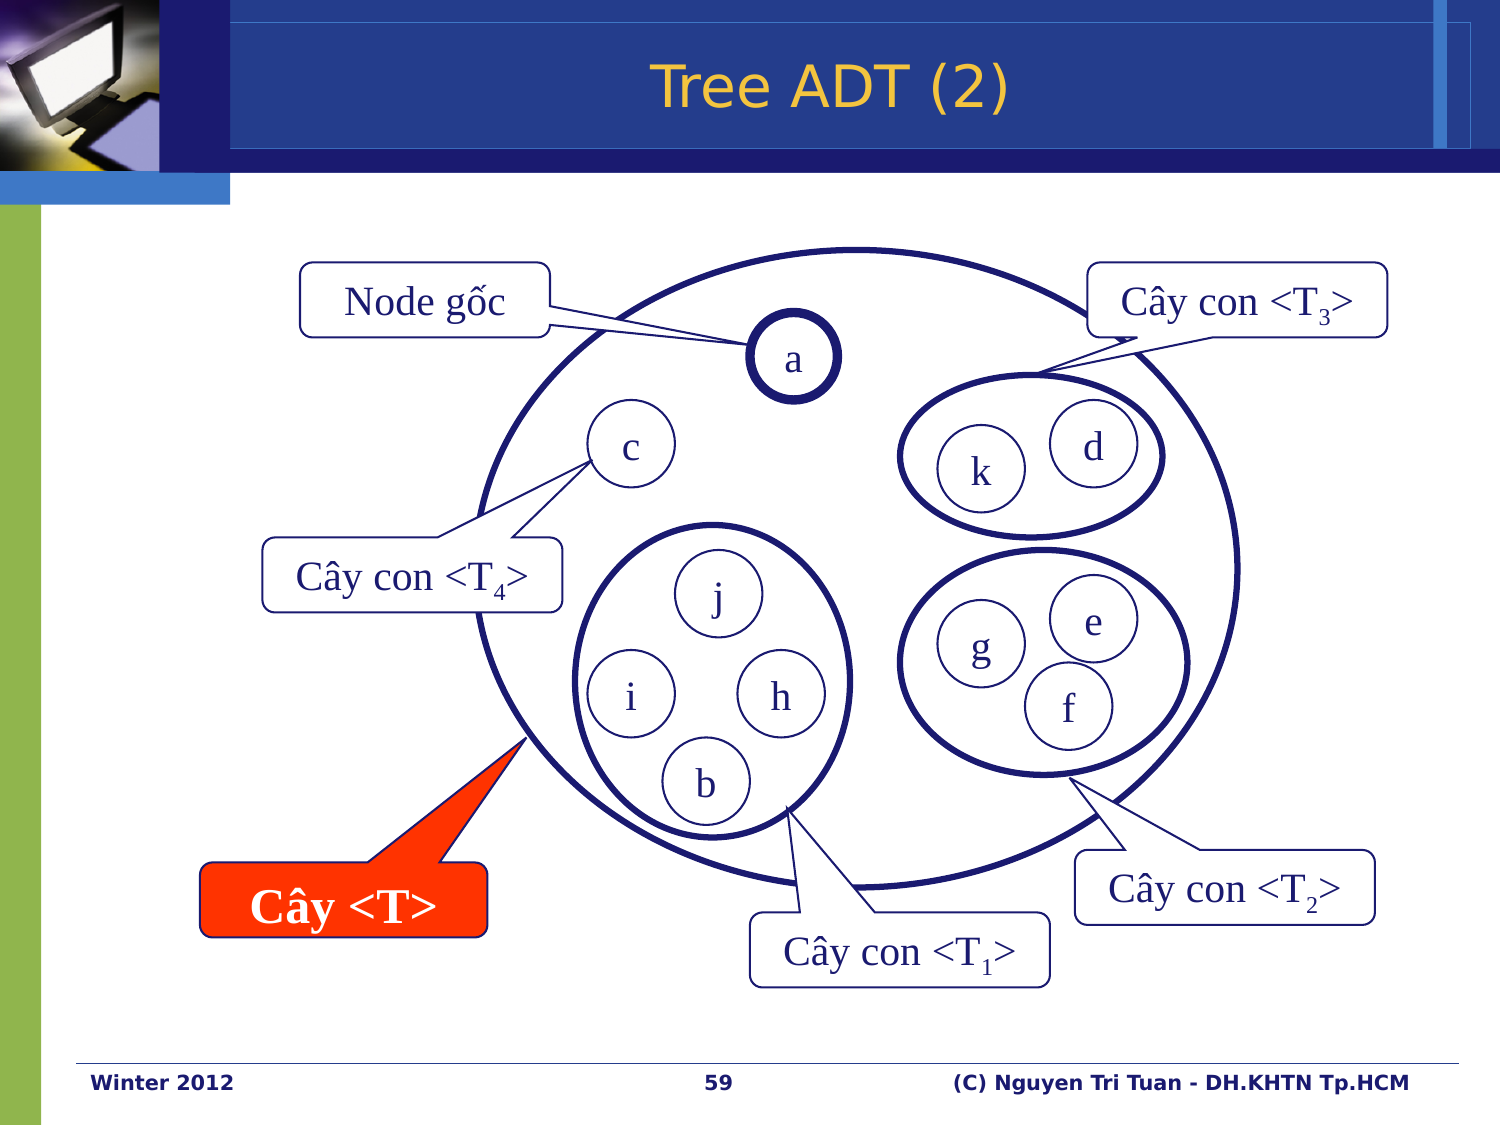

# Tree ADT (2)

Node gốc
Cây con <T3>
a

c
d
k

Cây con <T4>
j

e
g
i
h
f
b
Cây con <T2>
Cây <T>
Cây con <T1>
Winter 2012
59
(C) Nguyen Tri Tuan - DH.KHTN Tp.HCM